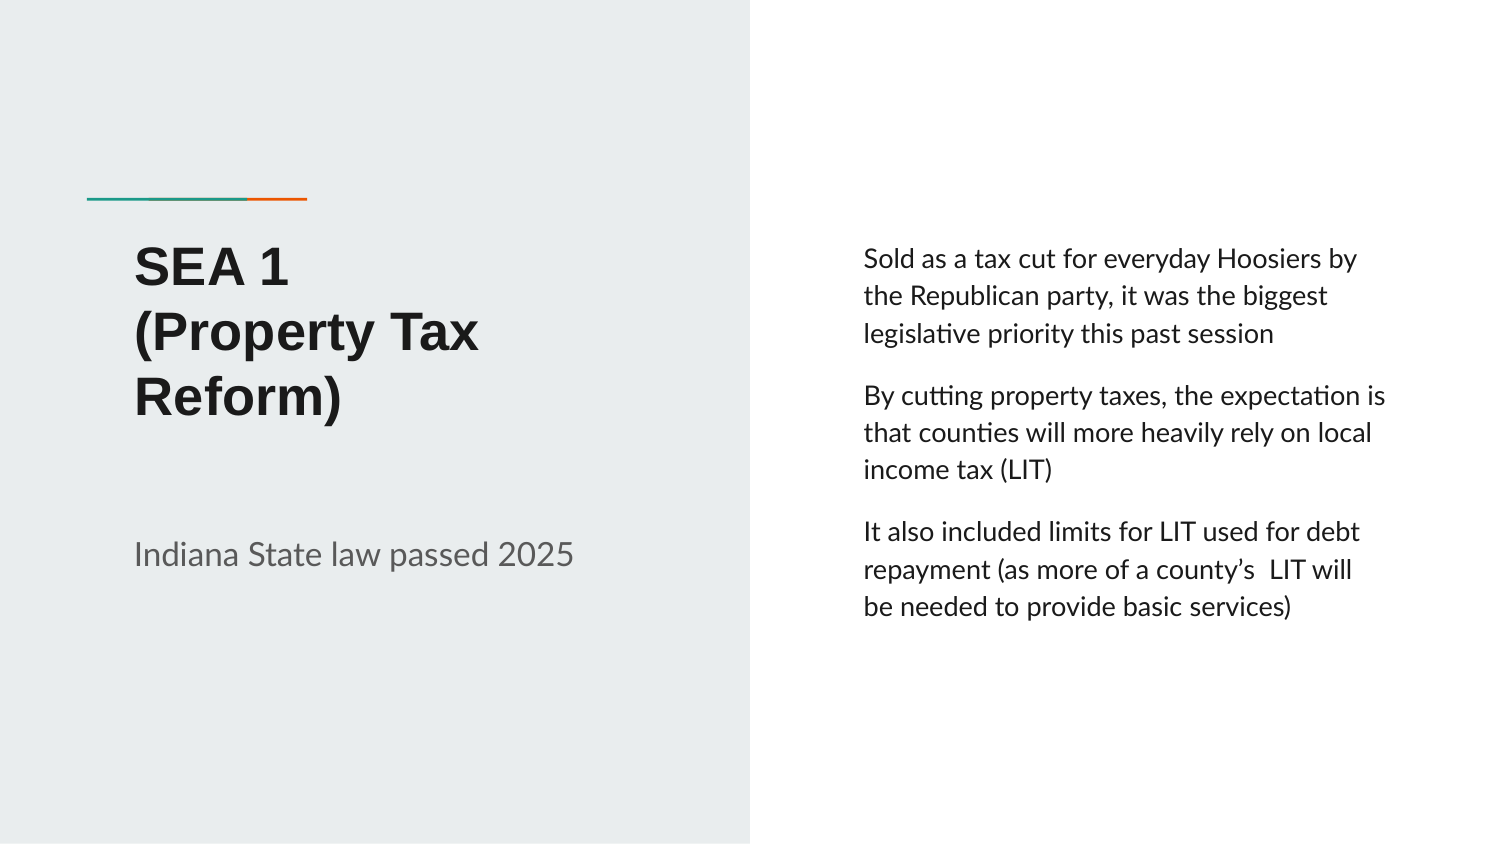

# SEA 1
(Property Tax Reform)
Sold as a tax cut for everyday Hoosiers by the Republican party, it was the biggest legislative priority this past session
By cutting property taxes, the expectation is that counties will more heavily rely on local income tax (LIT)
It also included limits for LIT used for debt repayment (as more of a county’s  LIT will be needed to provide basic services)

Indiana State law passed 2025